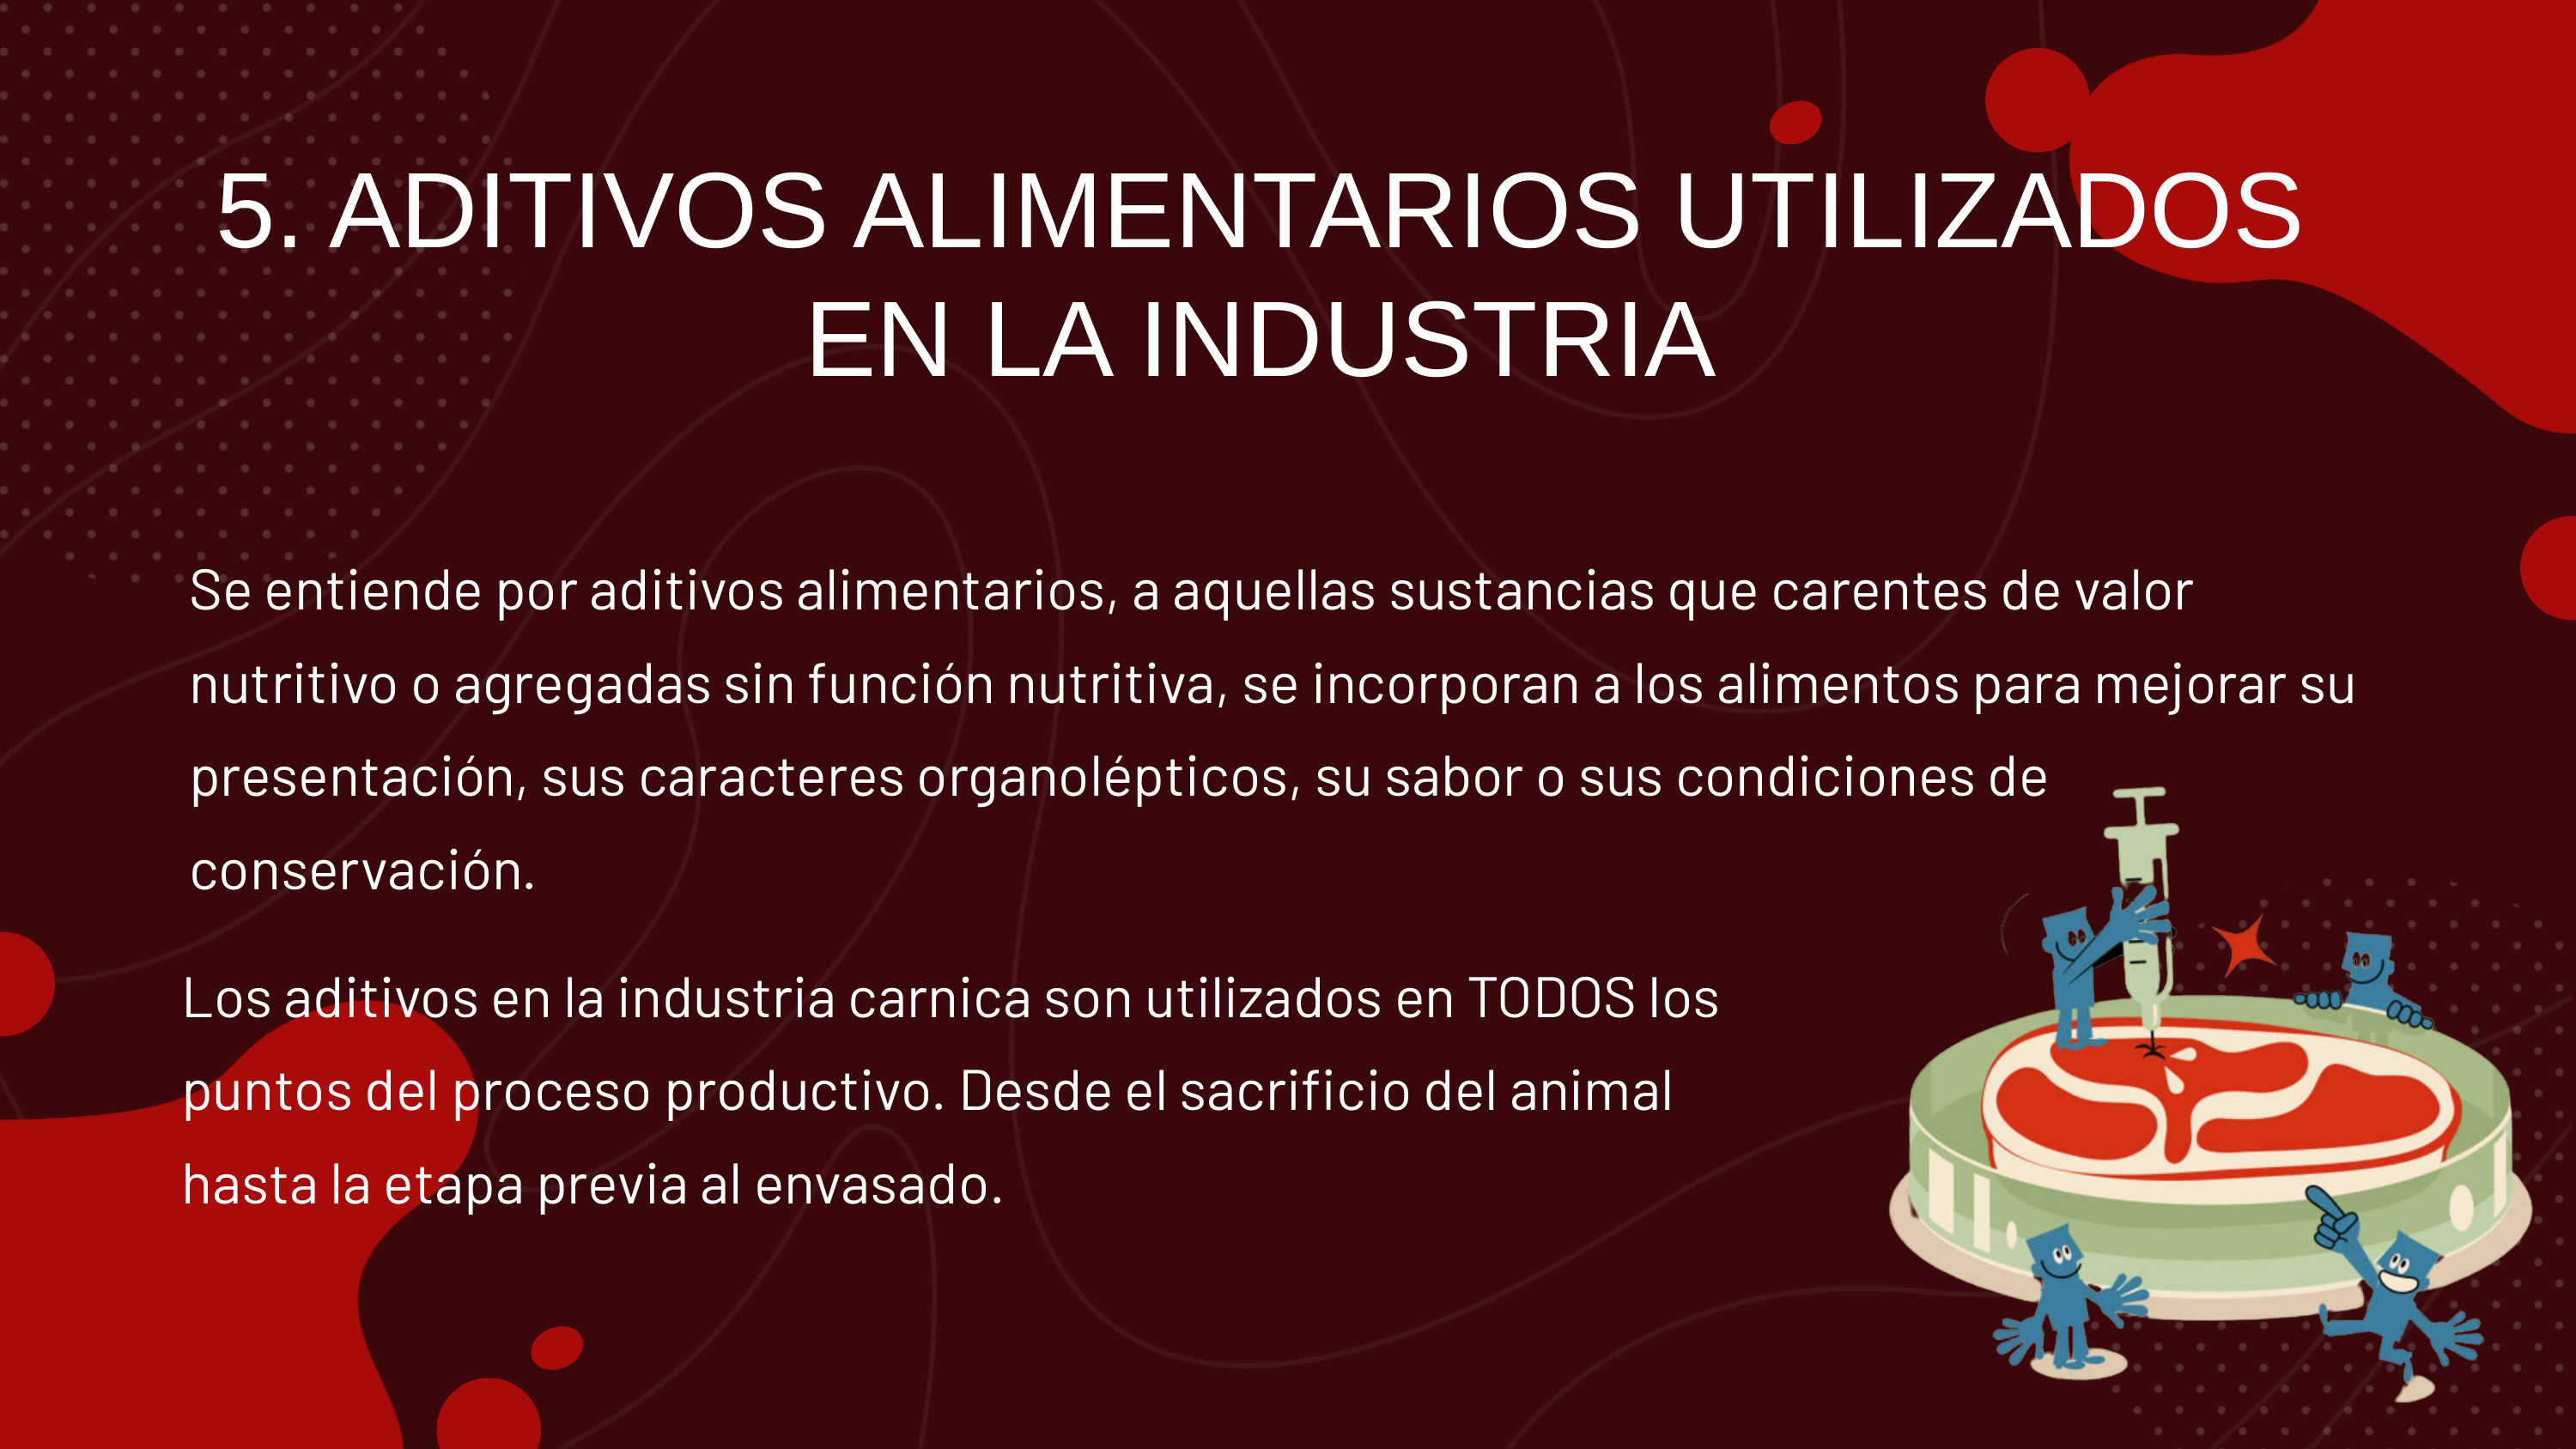

5. ADITIVOS ALIMENTARIOS UTILIZADOS EN LA INDUSTRIA

Se entiende por aditivos alimentarios, a aquellas sustancias que carentes de valor nutritivo o agregadas sin función nutritiva, se incorporan a los alimentos para mejorar su presentación, sus caracteres organolépticos, su sabor o sus condiciones de conservación.

Los aditivos en la industria carnica son utilizados en TODOS los puntos del proceso productivo. Desde el sacrificio del animal hasta la etapa previa al envasado.